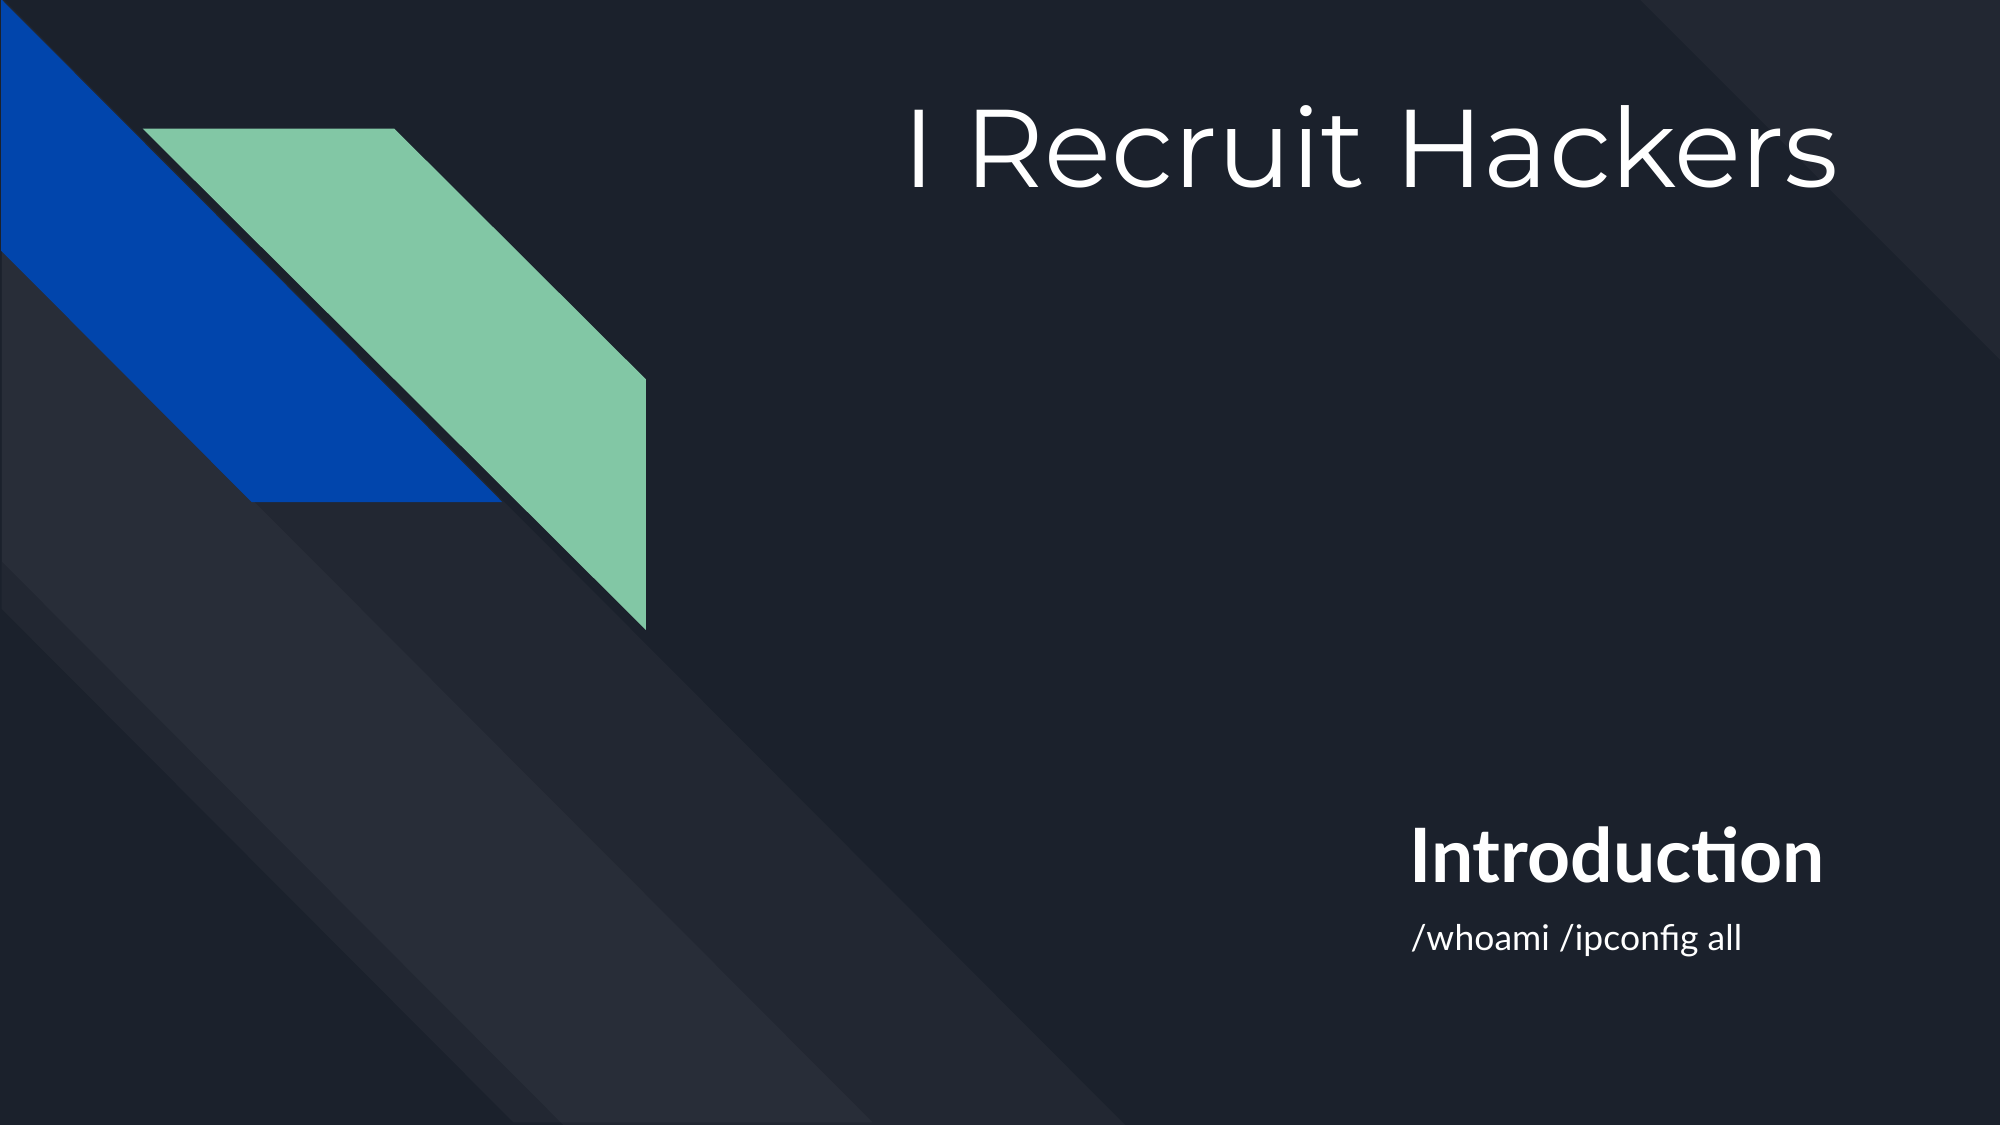

# I Recruit Hackers
Introduction
 /whoami /ipconfig all